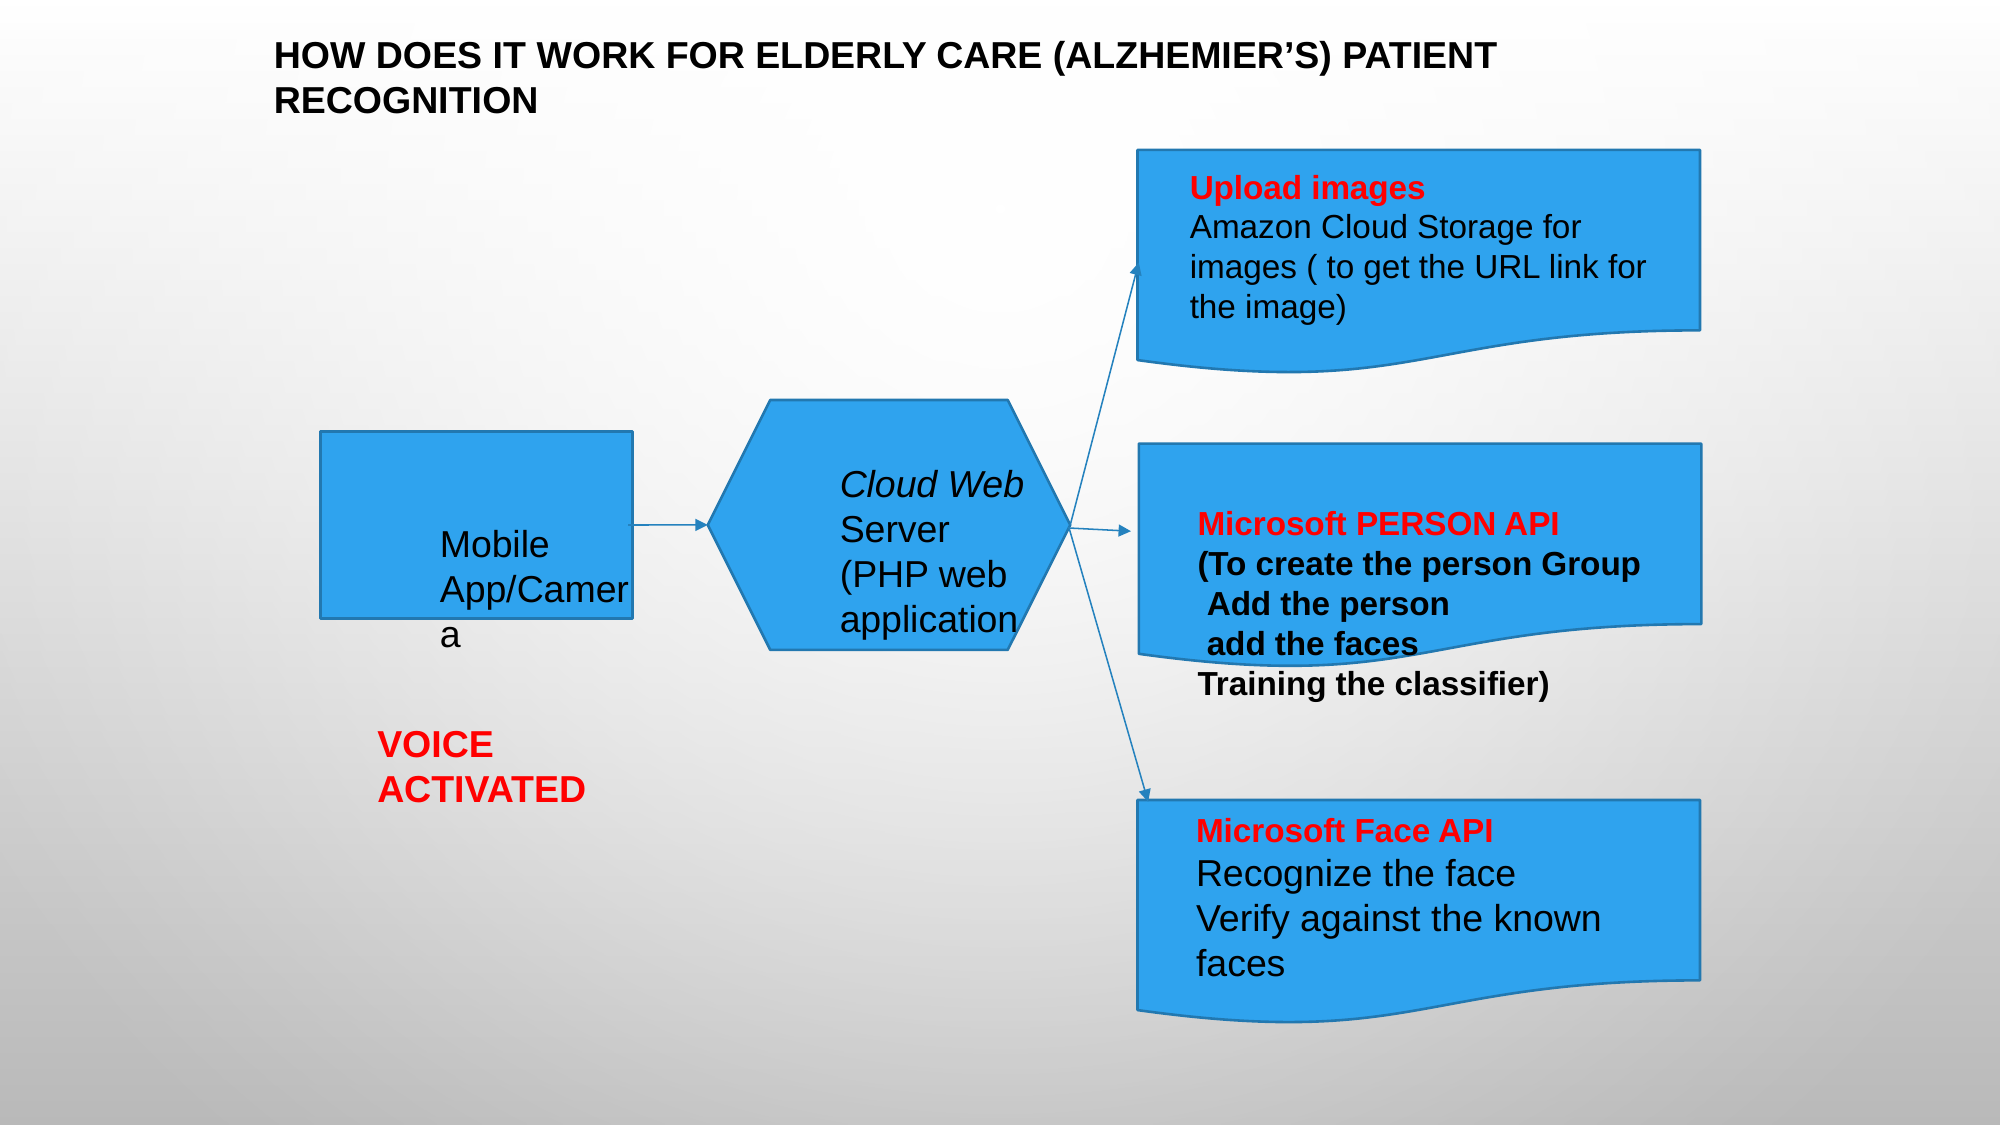

HOW DOES IT WORK FOR ELDERLY CARE (ALZHEMIER’S) PATIENT RECOGNITION
#

Upload images
Amazon Cloud Storage for images ( to get the URL link for the image)

Cloud Web Server
(PHP web application
Microsoft PERSON API
(To create the person Group
 Add the person
 add the faces
Training the classifier)
Mobile App/Camera
VOICE ACTIVATED

Microsoft Face API
Recognize the face
Verify against the known faces